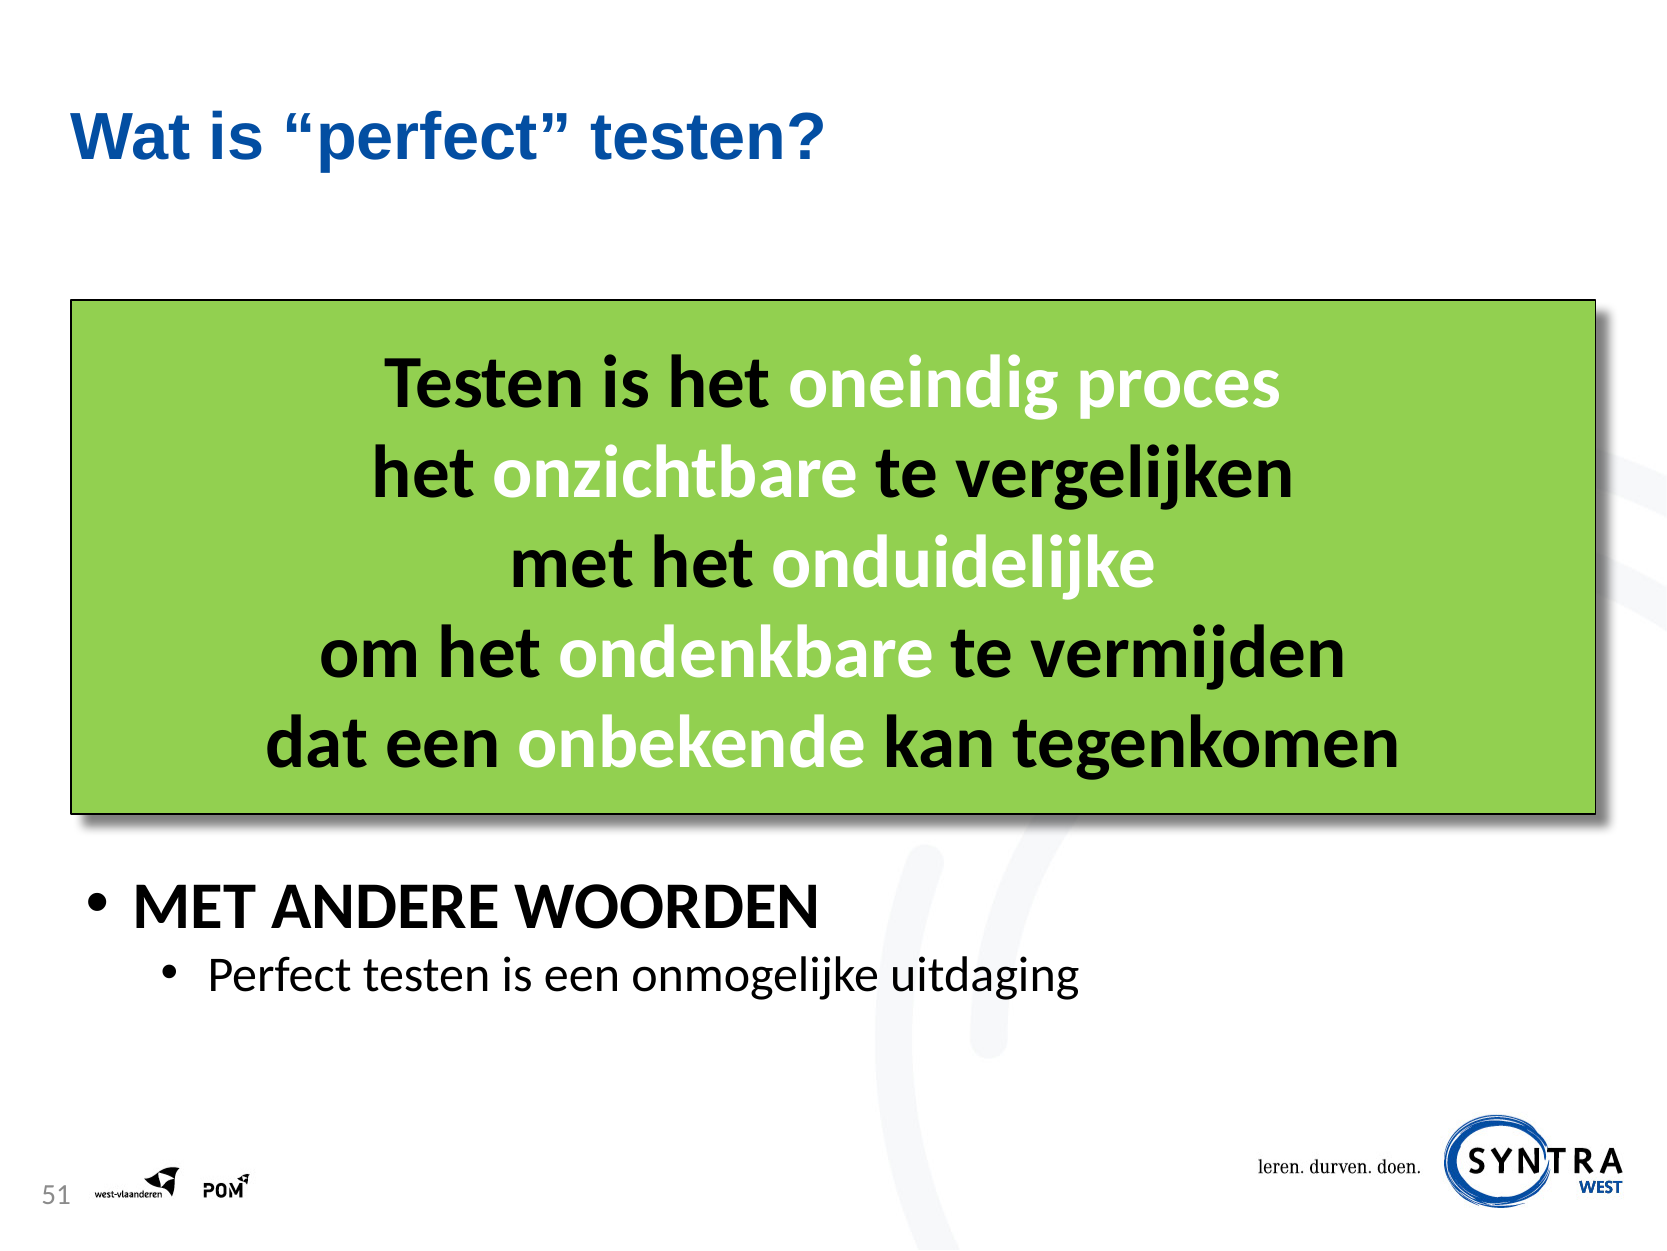

# Wat is “perfect” testen?

Met andere woorden
Perfect testen is een onmogelijke uitdaging
Testen is het oneindig proces
het onzichtbare te vergelijken
met het onduidelijke
om het ondenkbare te vermijden
dat een onbekende kan tegenkomen
51